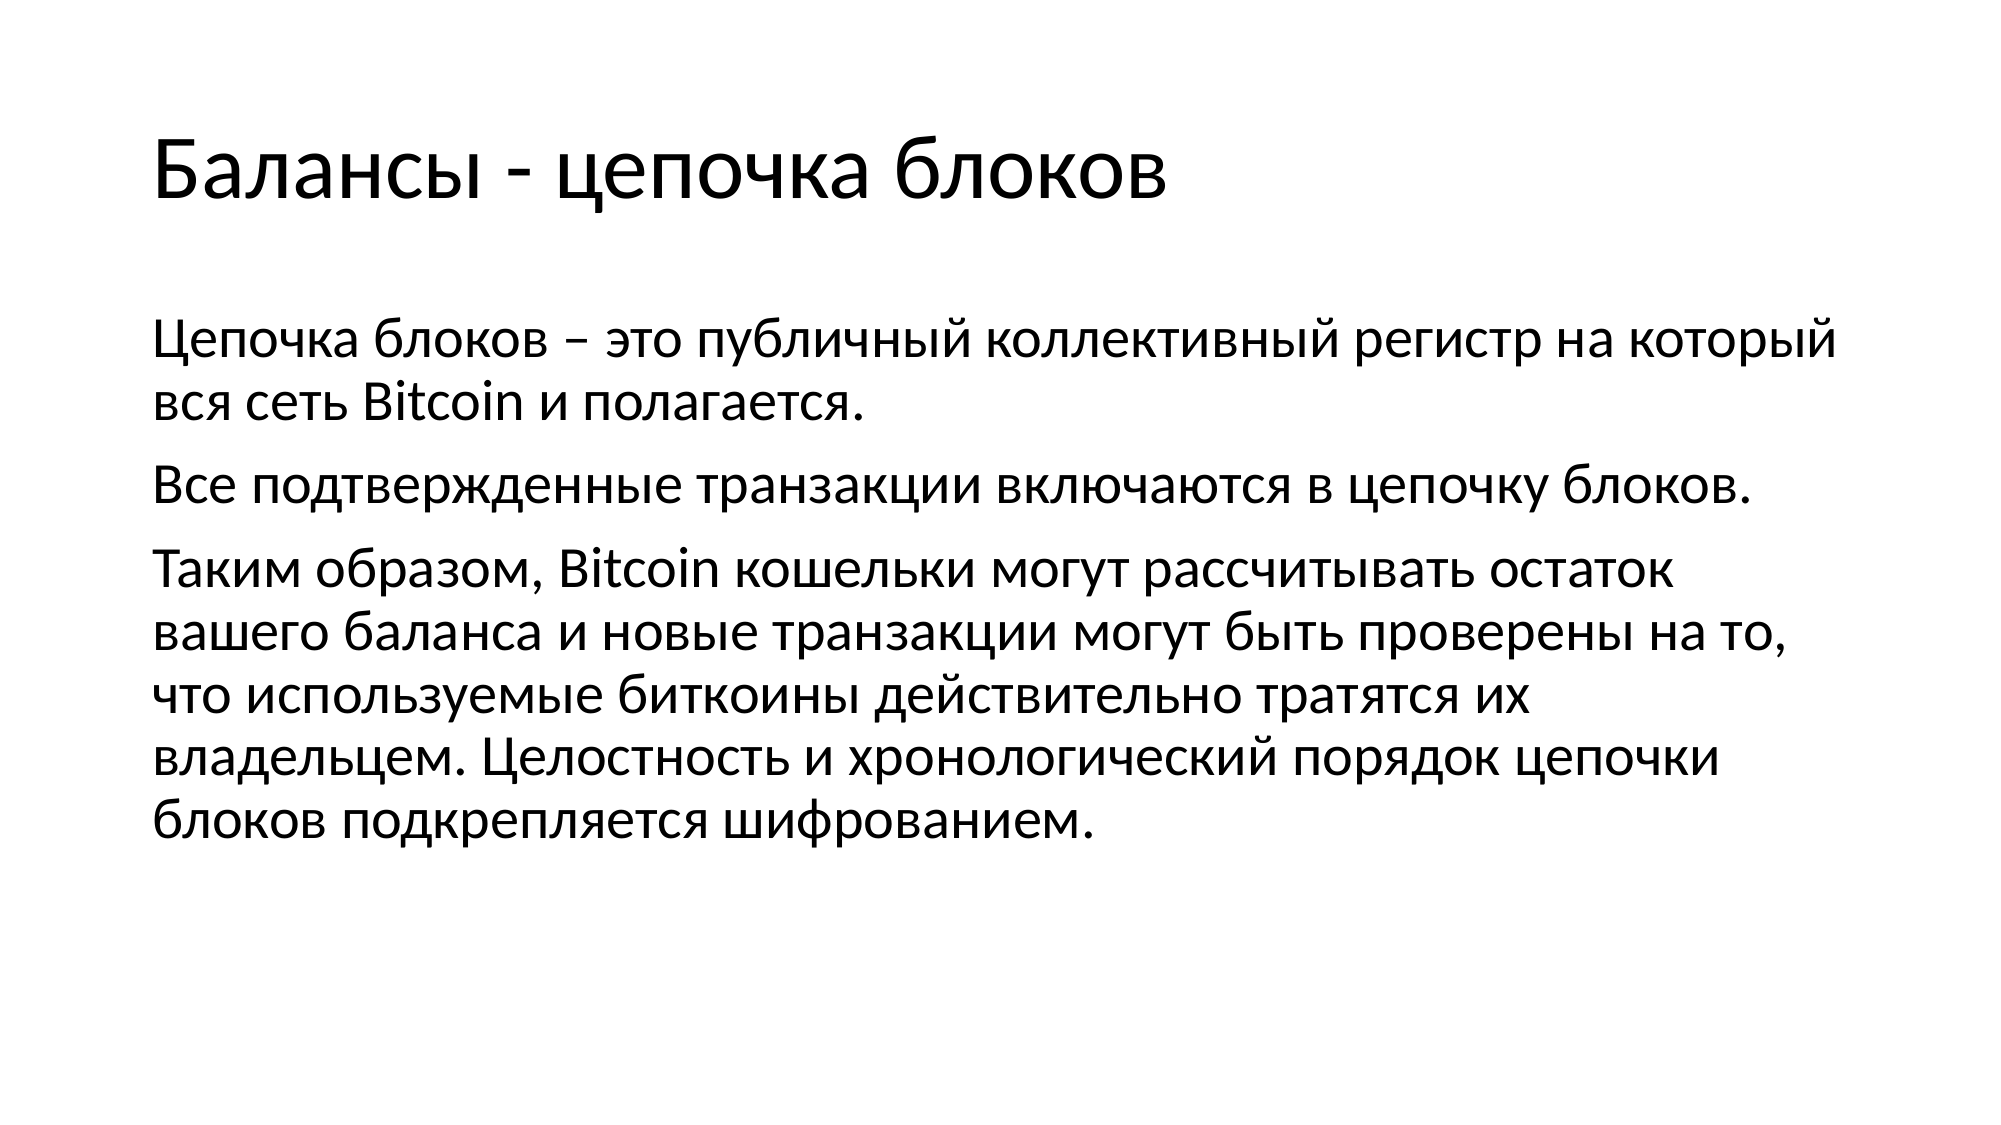

# Балансы - цепочка блоков
Цепочка блоков – это публичный коллективный регистр на который вся сеть Bitcoin и полагается.
Все подтвержденные транзакции включаются в цепочку блоков.
Таким образом, Bitcoin кошельки могут рассчитывать остаток вашего баланса и новые транзакции могут быть проверены на то, что используемые биткоины действительно тратятся их владельцем. Целостность и хронологический порядок цепочки блоков подкрепляется шифрованием.